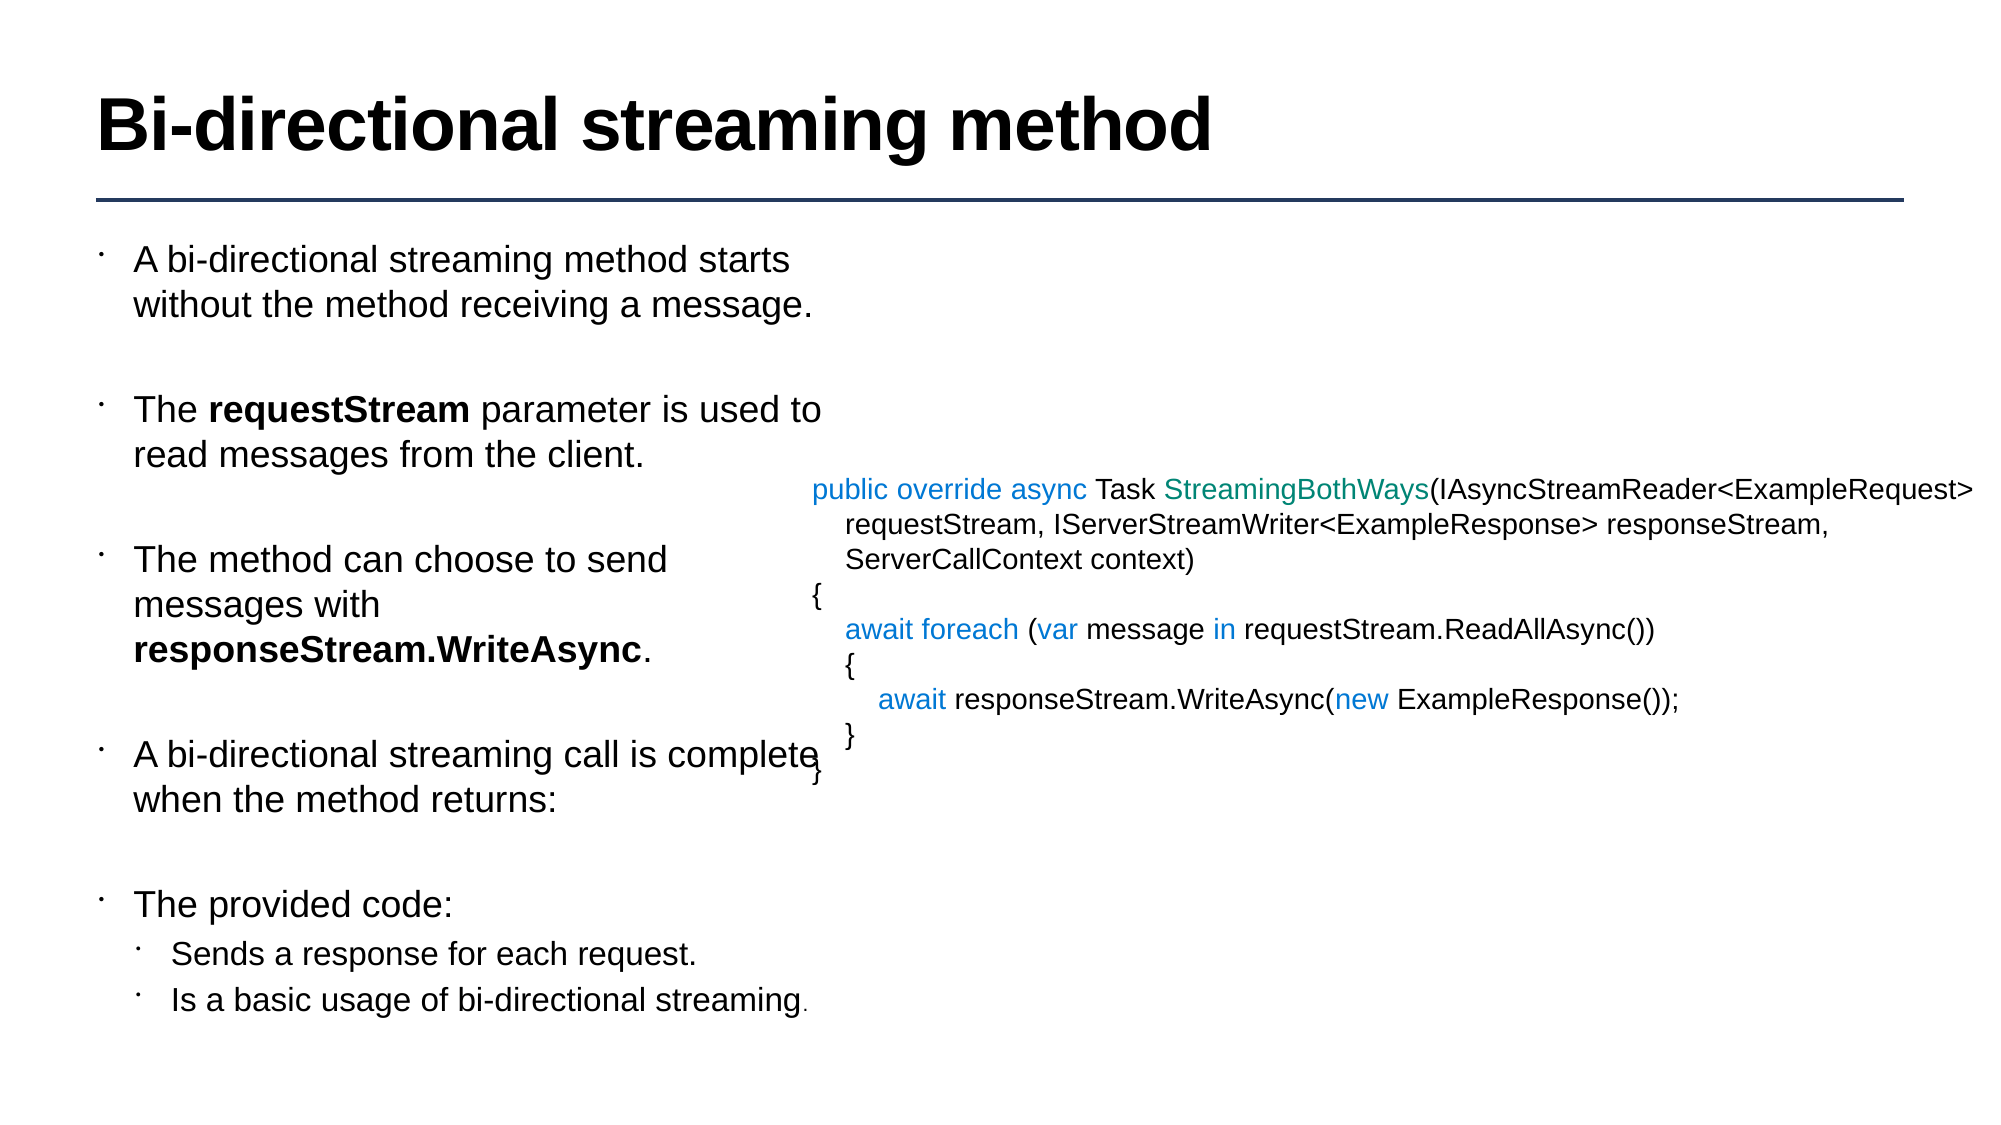

# Bi-directional streaming method
A bi-directional streaming method starts without the method receiving a message.

The requestStream parameter is used to read messages from the client.

The method can choose to send messages with responseStream.WriteAsync.

A bi-directional streaming call is complete when the method returns:

The provided code:
Sends a response for each request.
Is a basic usage of bi-directional streaming.
public override async Task StreamingBothWays(IAsyncStreamReader<ExampleRequest>
    requestStream, IServerStreamWriter<ExampleResponse> responseStream,
    ServerCallContext context)
{
    await foreach (var message in requestStream.ReadAllAsync())
    {
        await responseStream.WriteAsync(new ExampleResponse());
    }
}